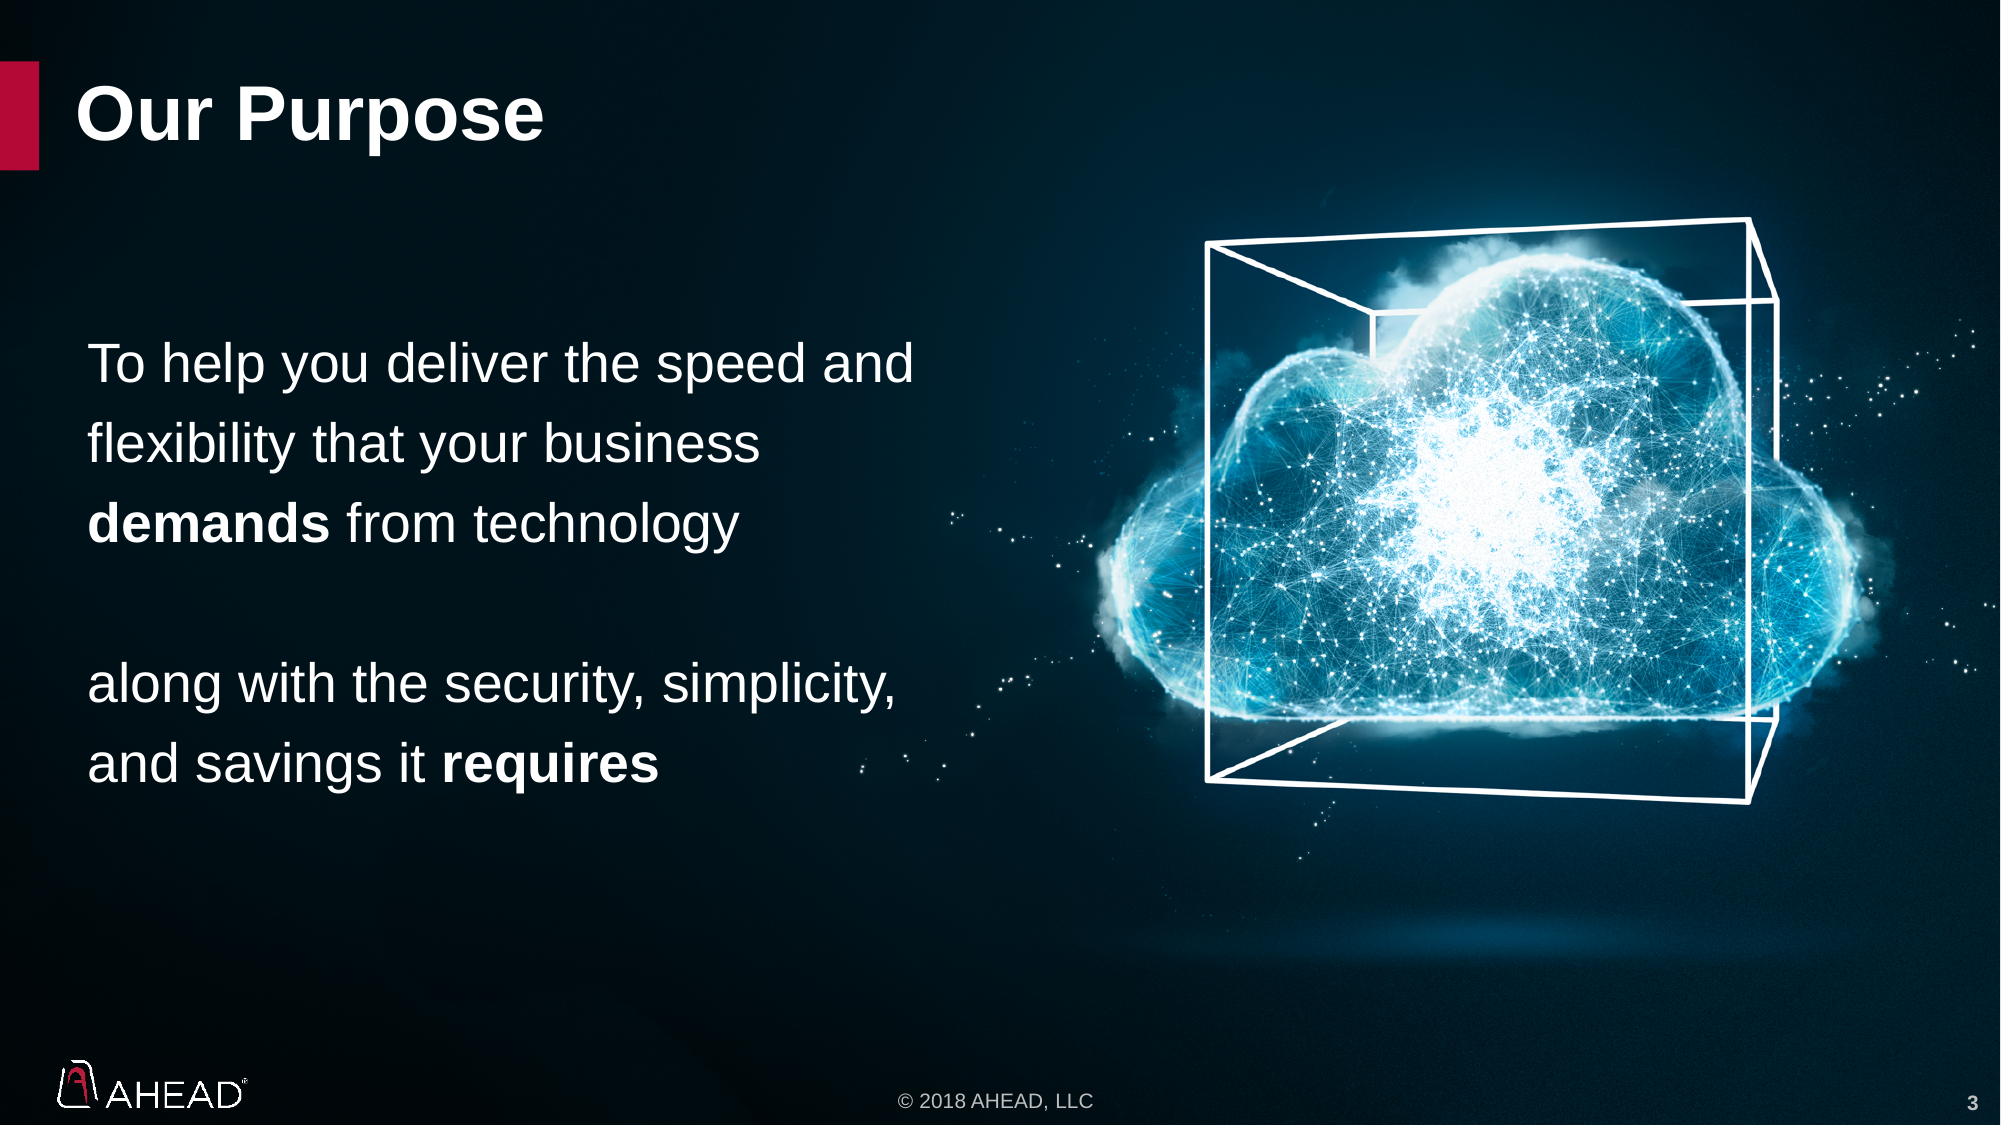

# Our Purpose
To help you deliver the speed and flexibility that your business demands from technology

along with the security, simplicity, and savings it requires